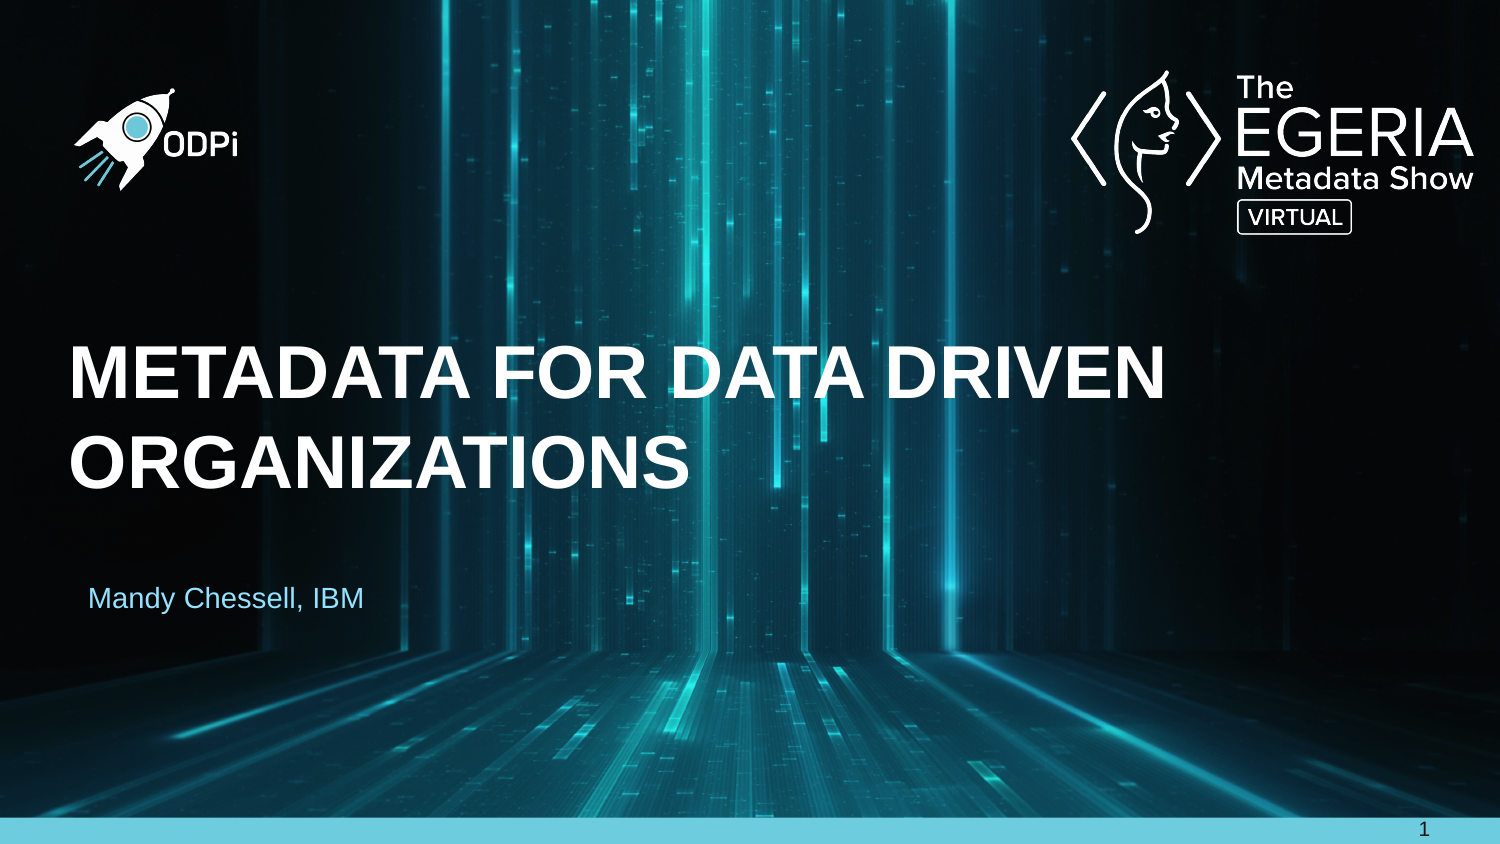

# Metadata for Data Driven Organizations
Mandy Chessell, IBM
1